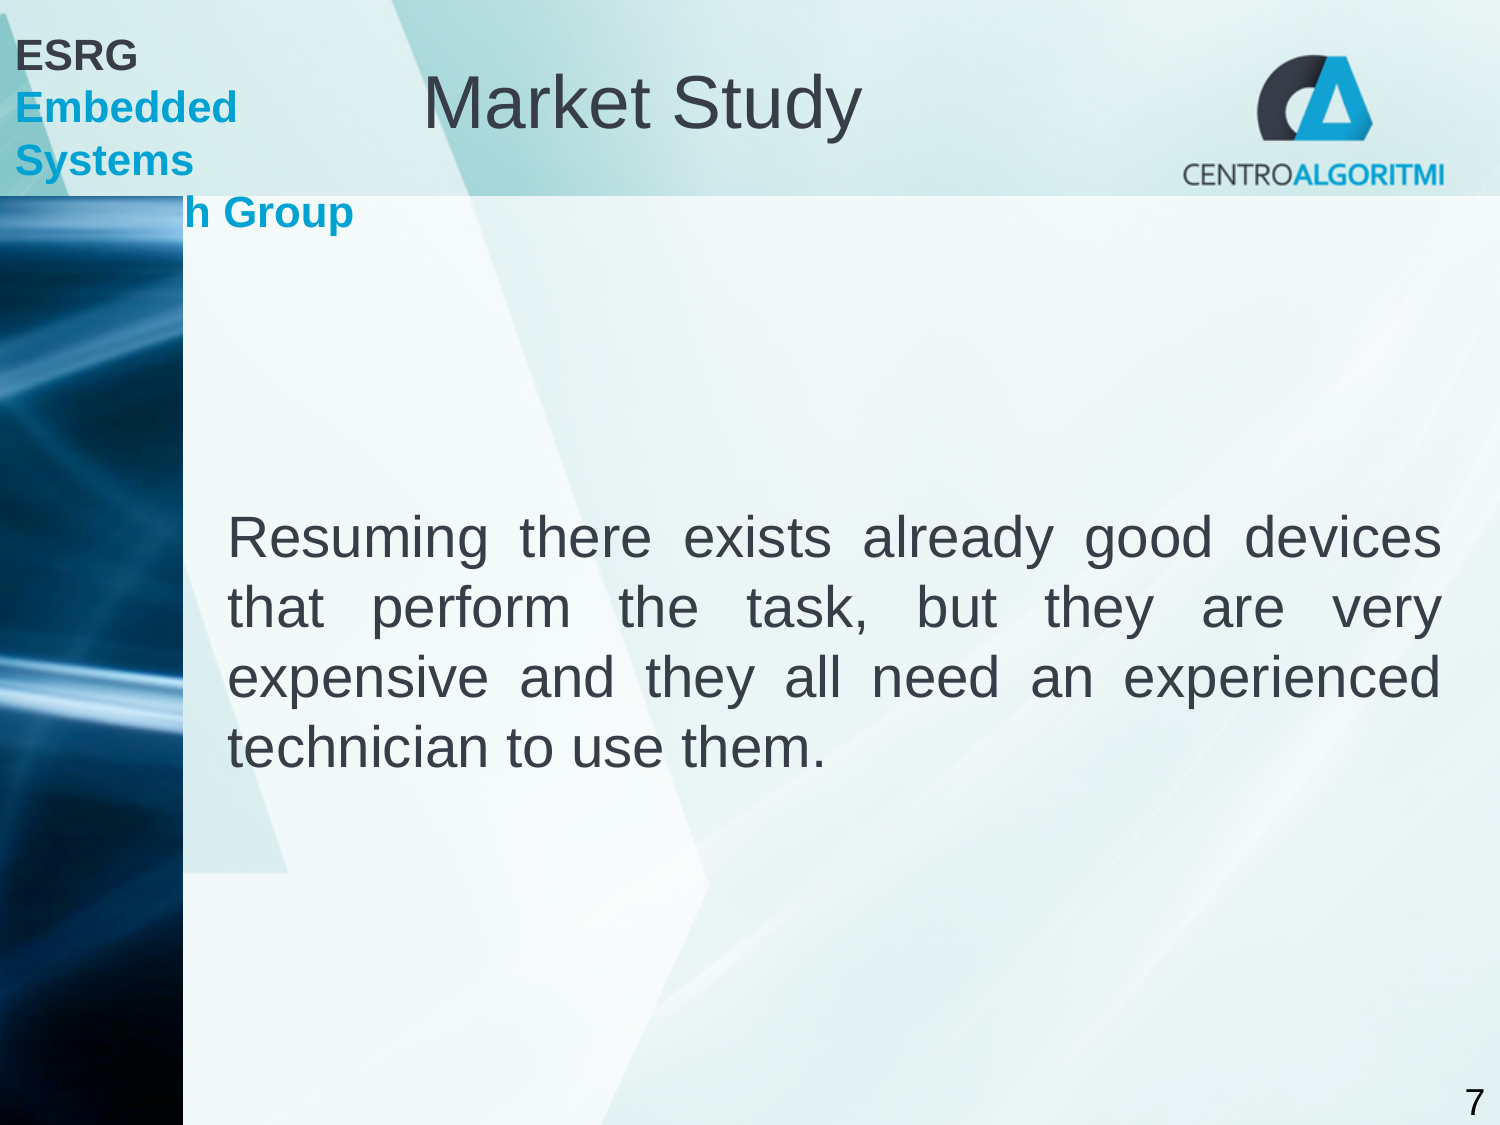

# Market Study
Resuming there exists already good devices that perform the task, but they are very expensive and they all need an experienced technician to use them.

7